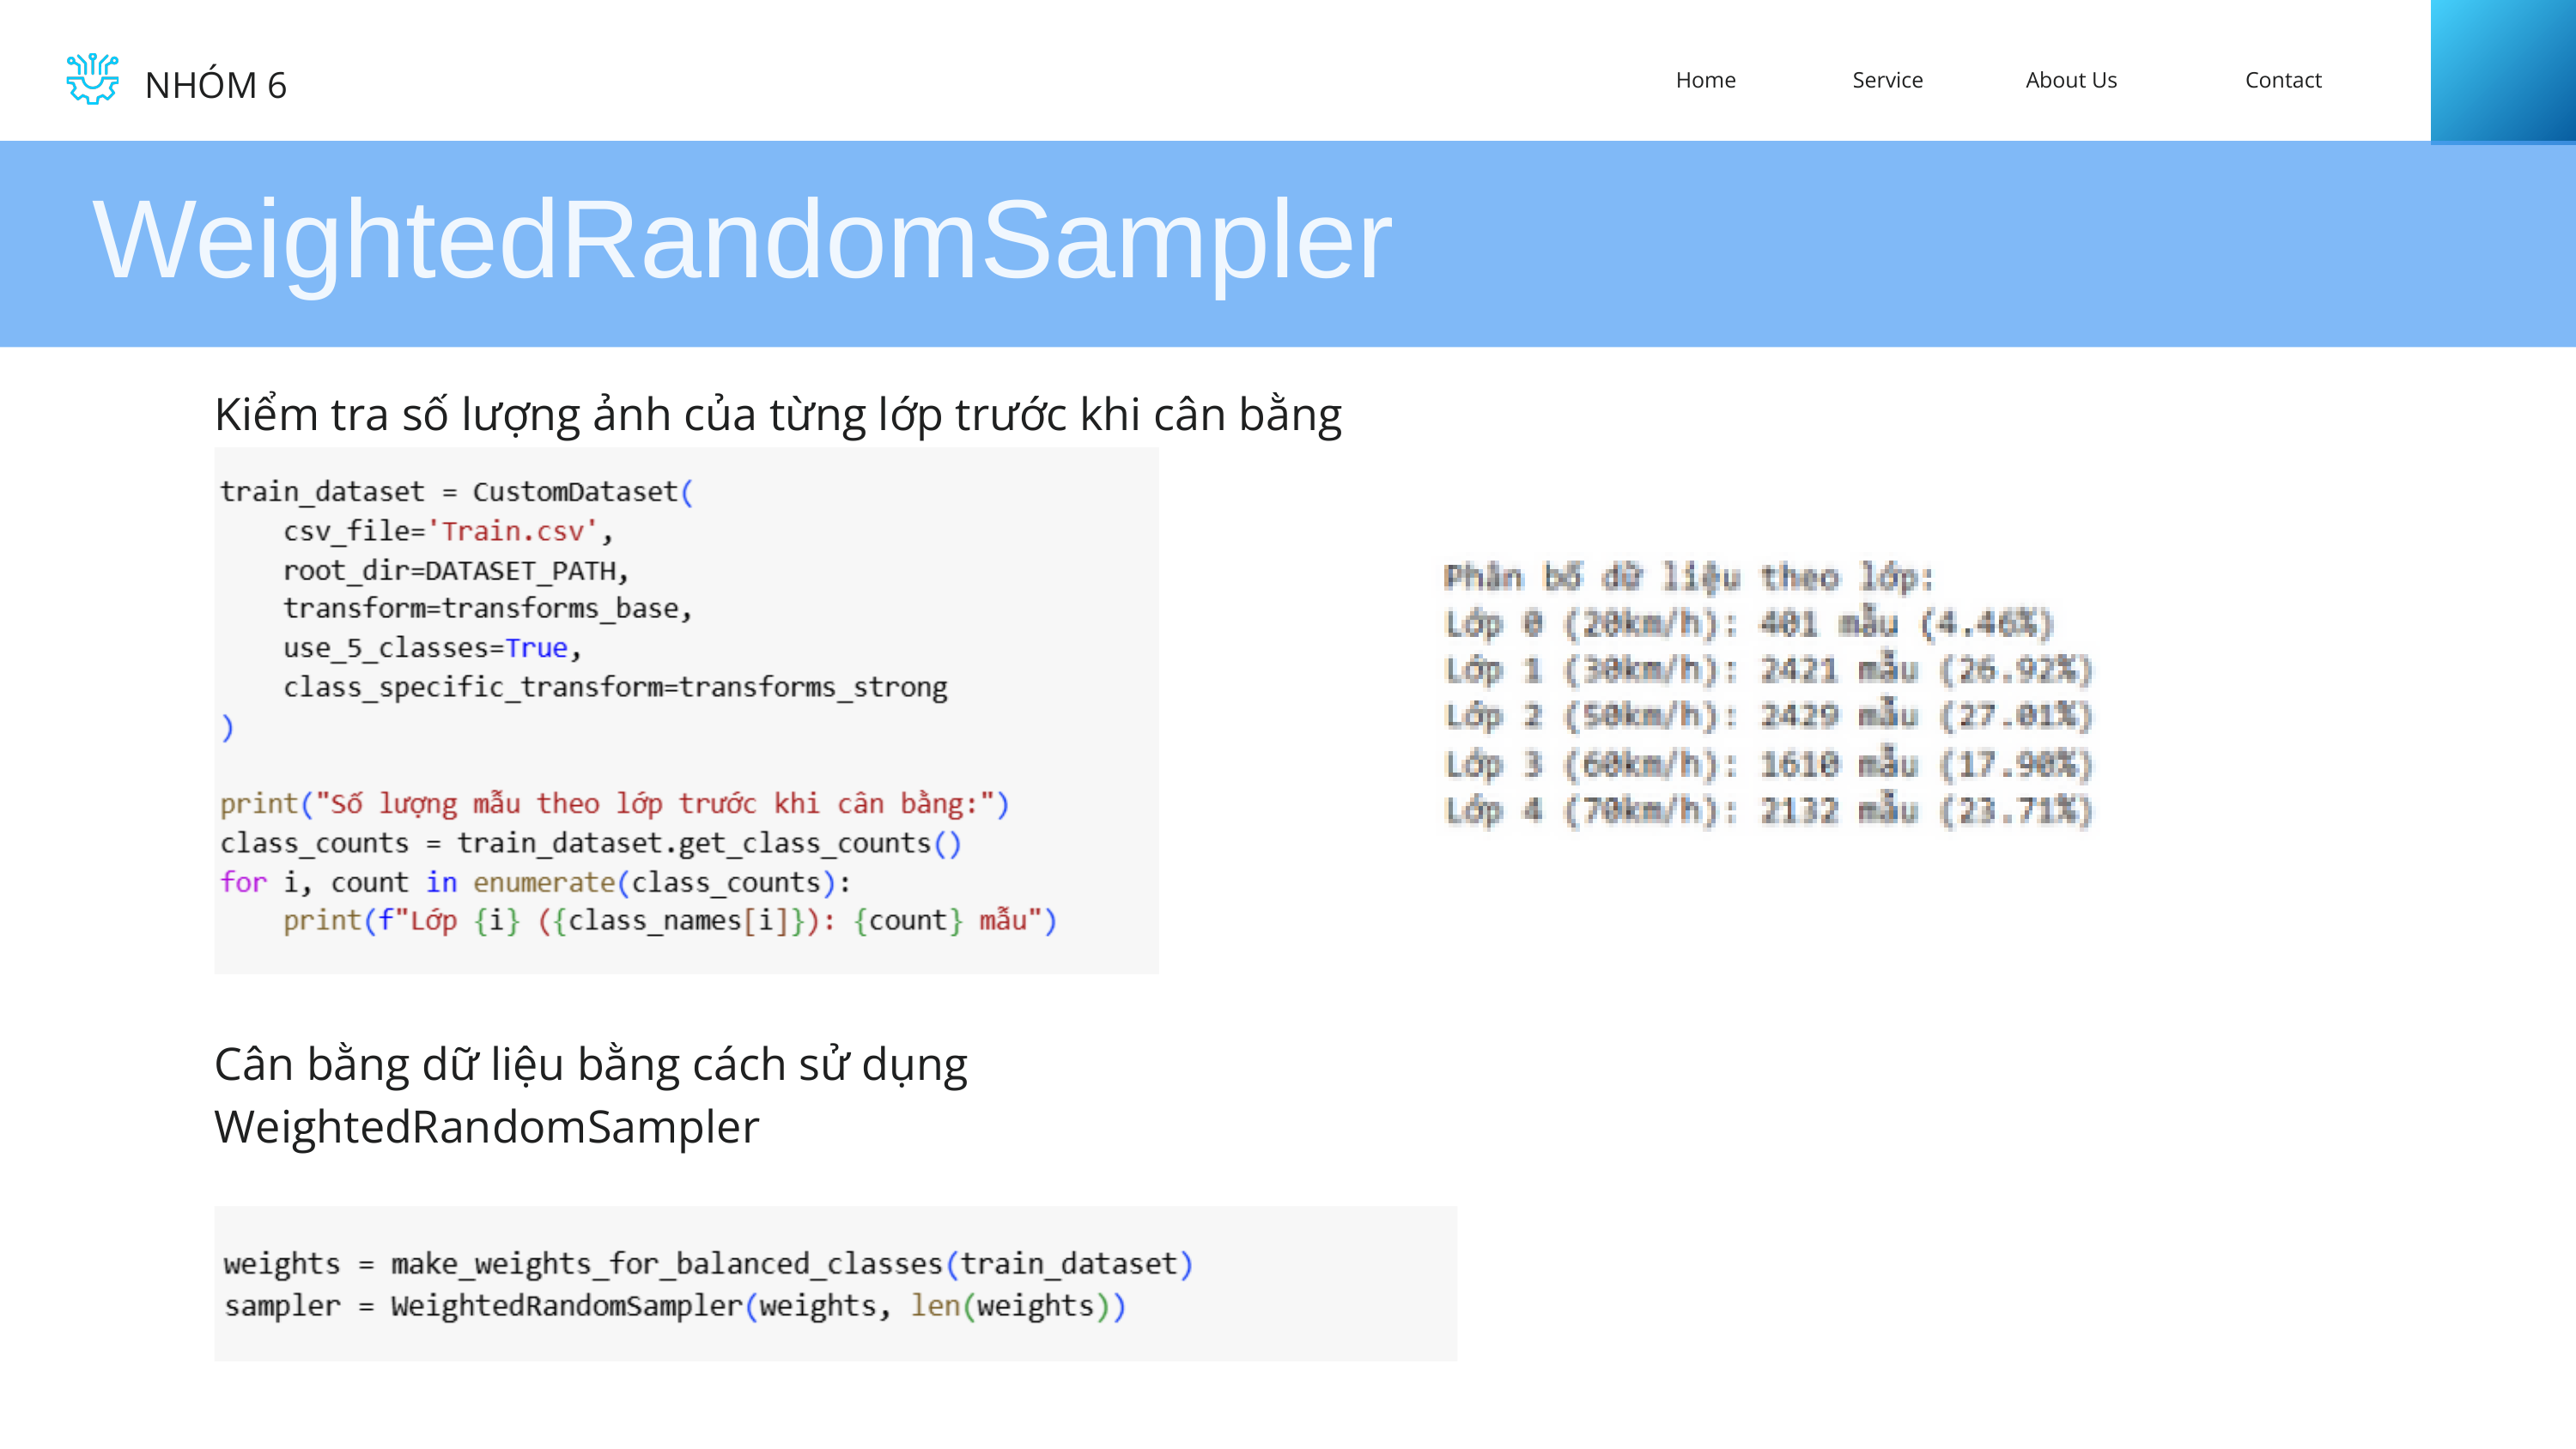

NHÓM 6
Home
Service
About Us
Contact

02
WeightedRandomSampler
Kiểm tra số lượng ảnh của từng lớp trước khi cân bằng

Cân bằng dữ liệu bằng cách sử dụng WeightedRandomSampler